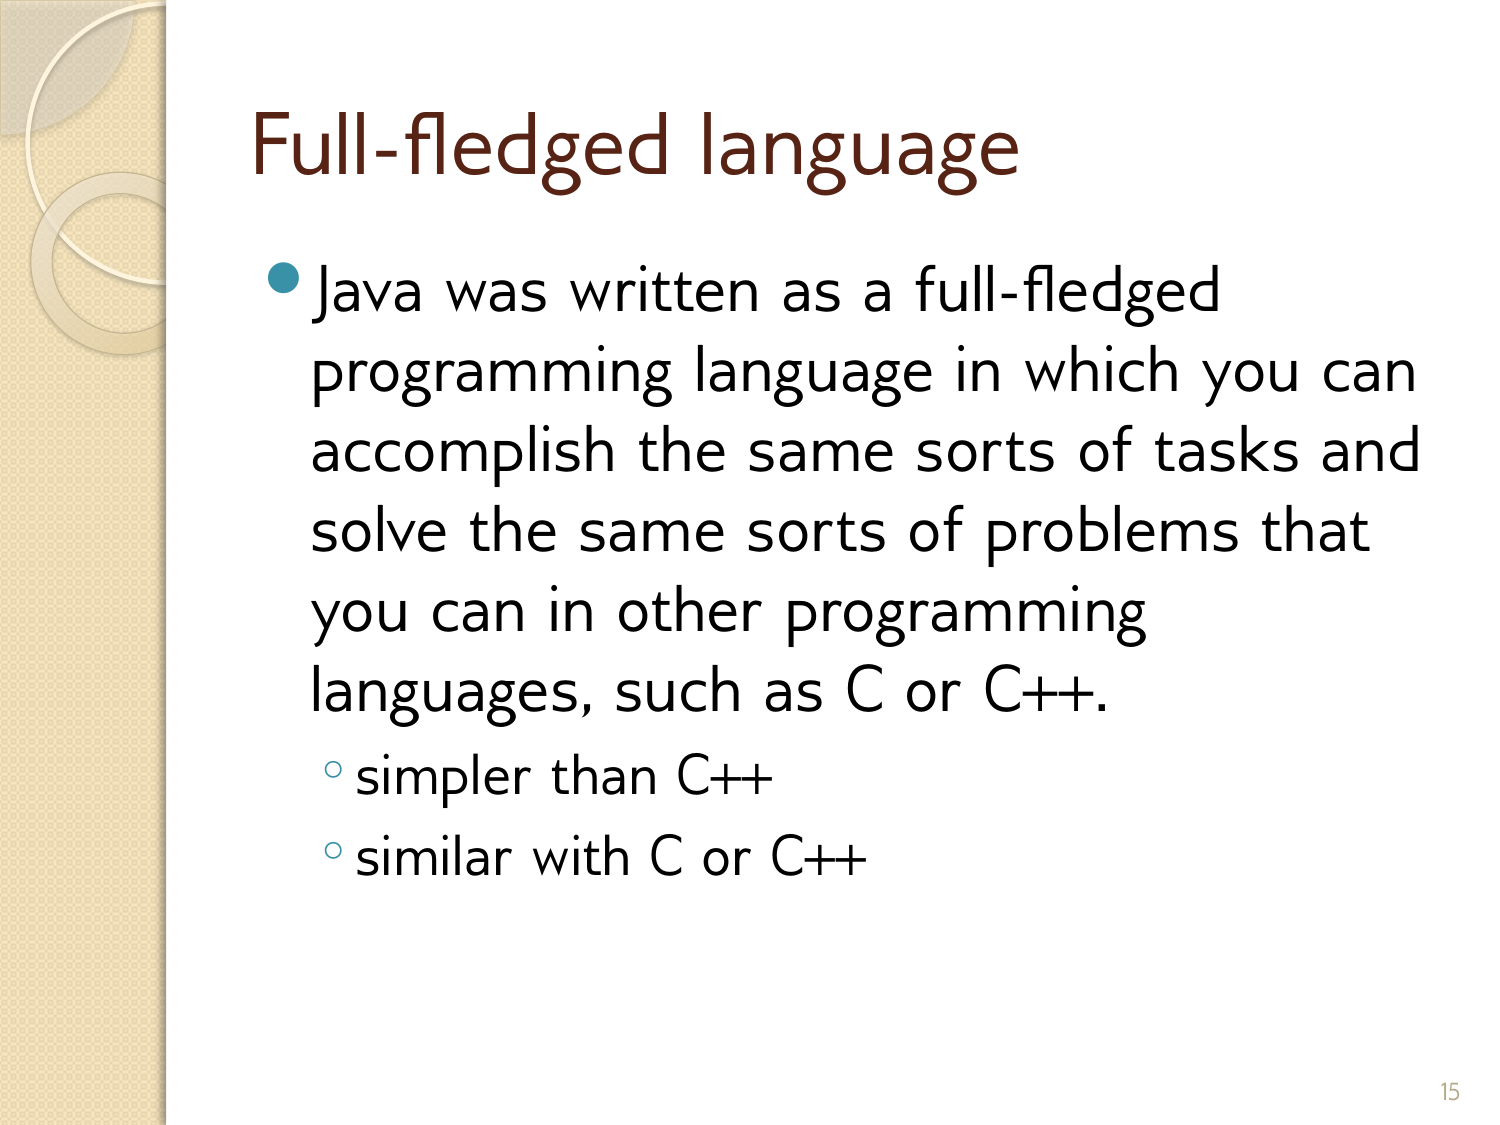

# Full-fledged language
Java was written as a full-fledged programming language in which you can accomplish the same sorts of tasks and solve the same sorts of problems that you can in other programming languages, such as C or C++.
simpler than C++
similar with C or C++
15